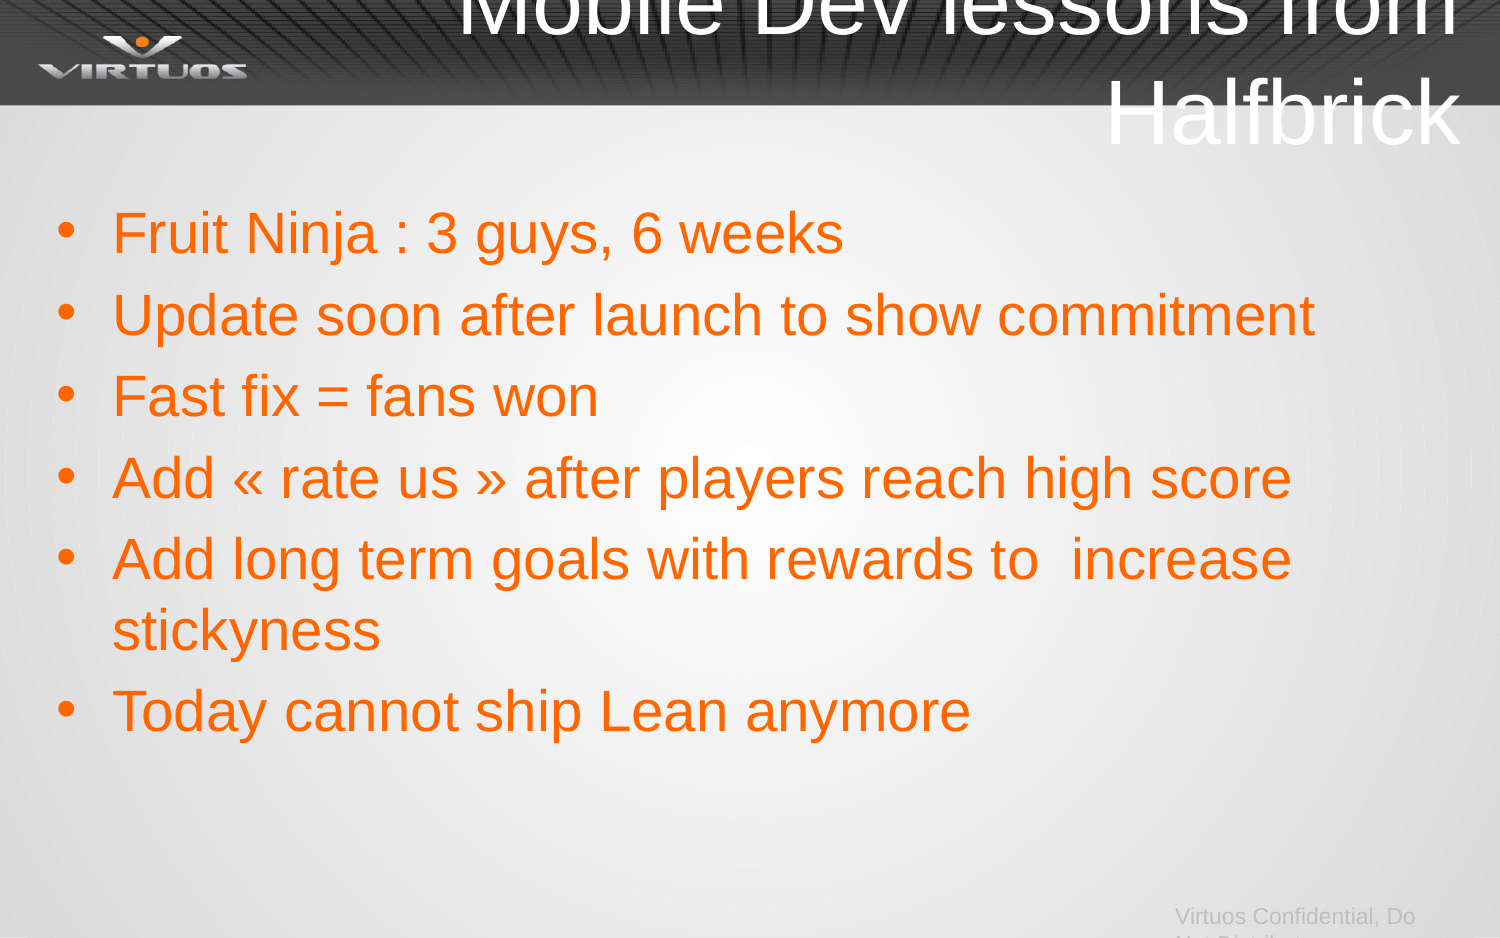

# Mobile Dev lessons from Halfbrick
Fruit Ninja : 3 guys, 6 weeks
Update soon after launch to show commitment
Fast fix = fans won
Add « rate us » after players reach high score
Add long term goals with rewards to  increase stickyness
Today cannot ship Lean anymore